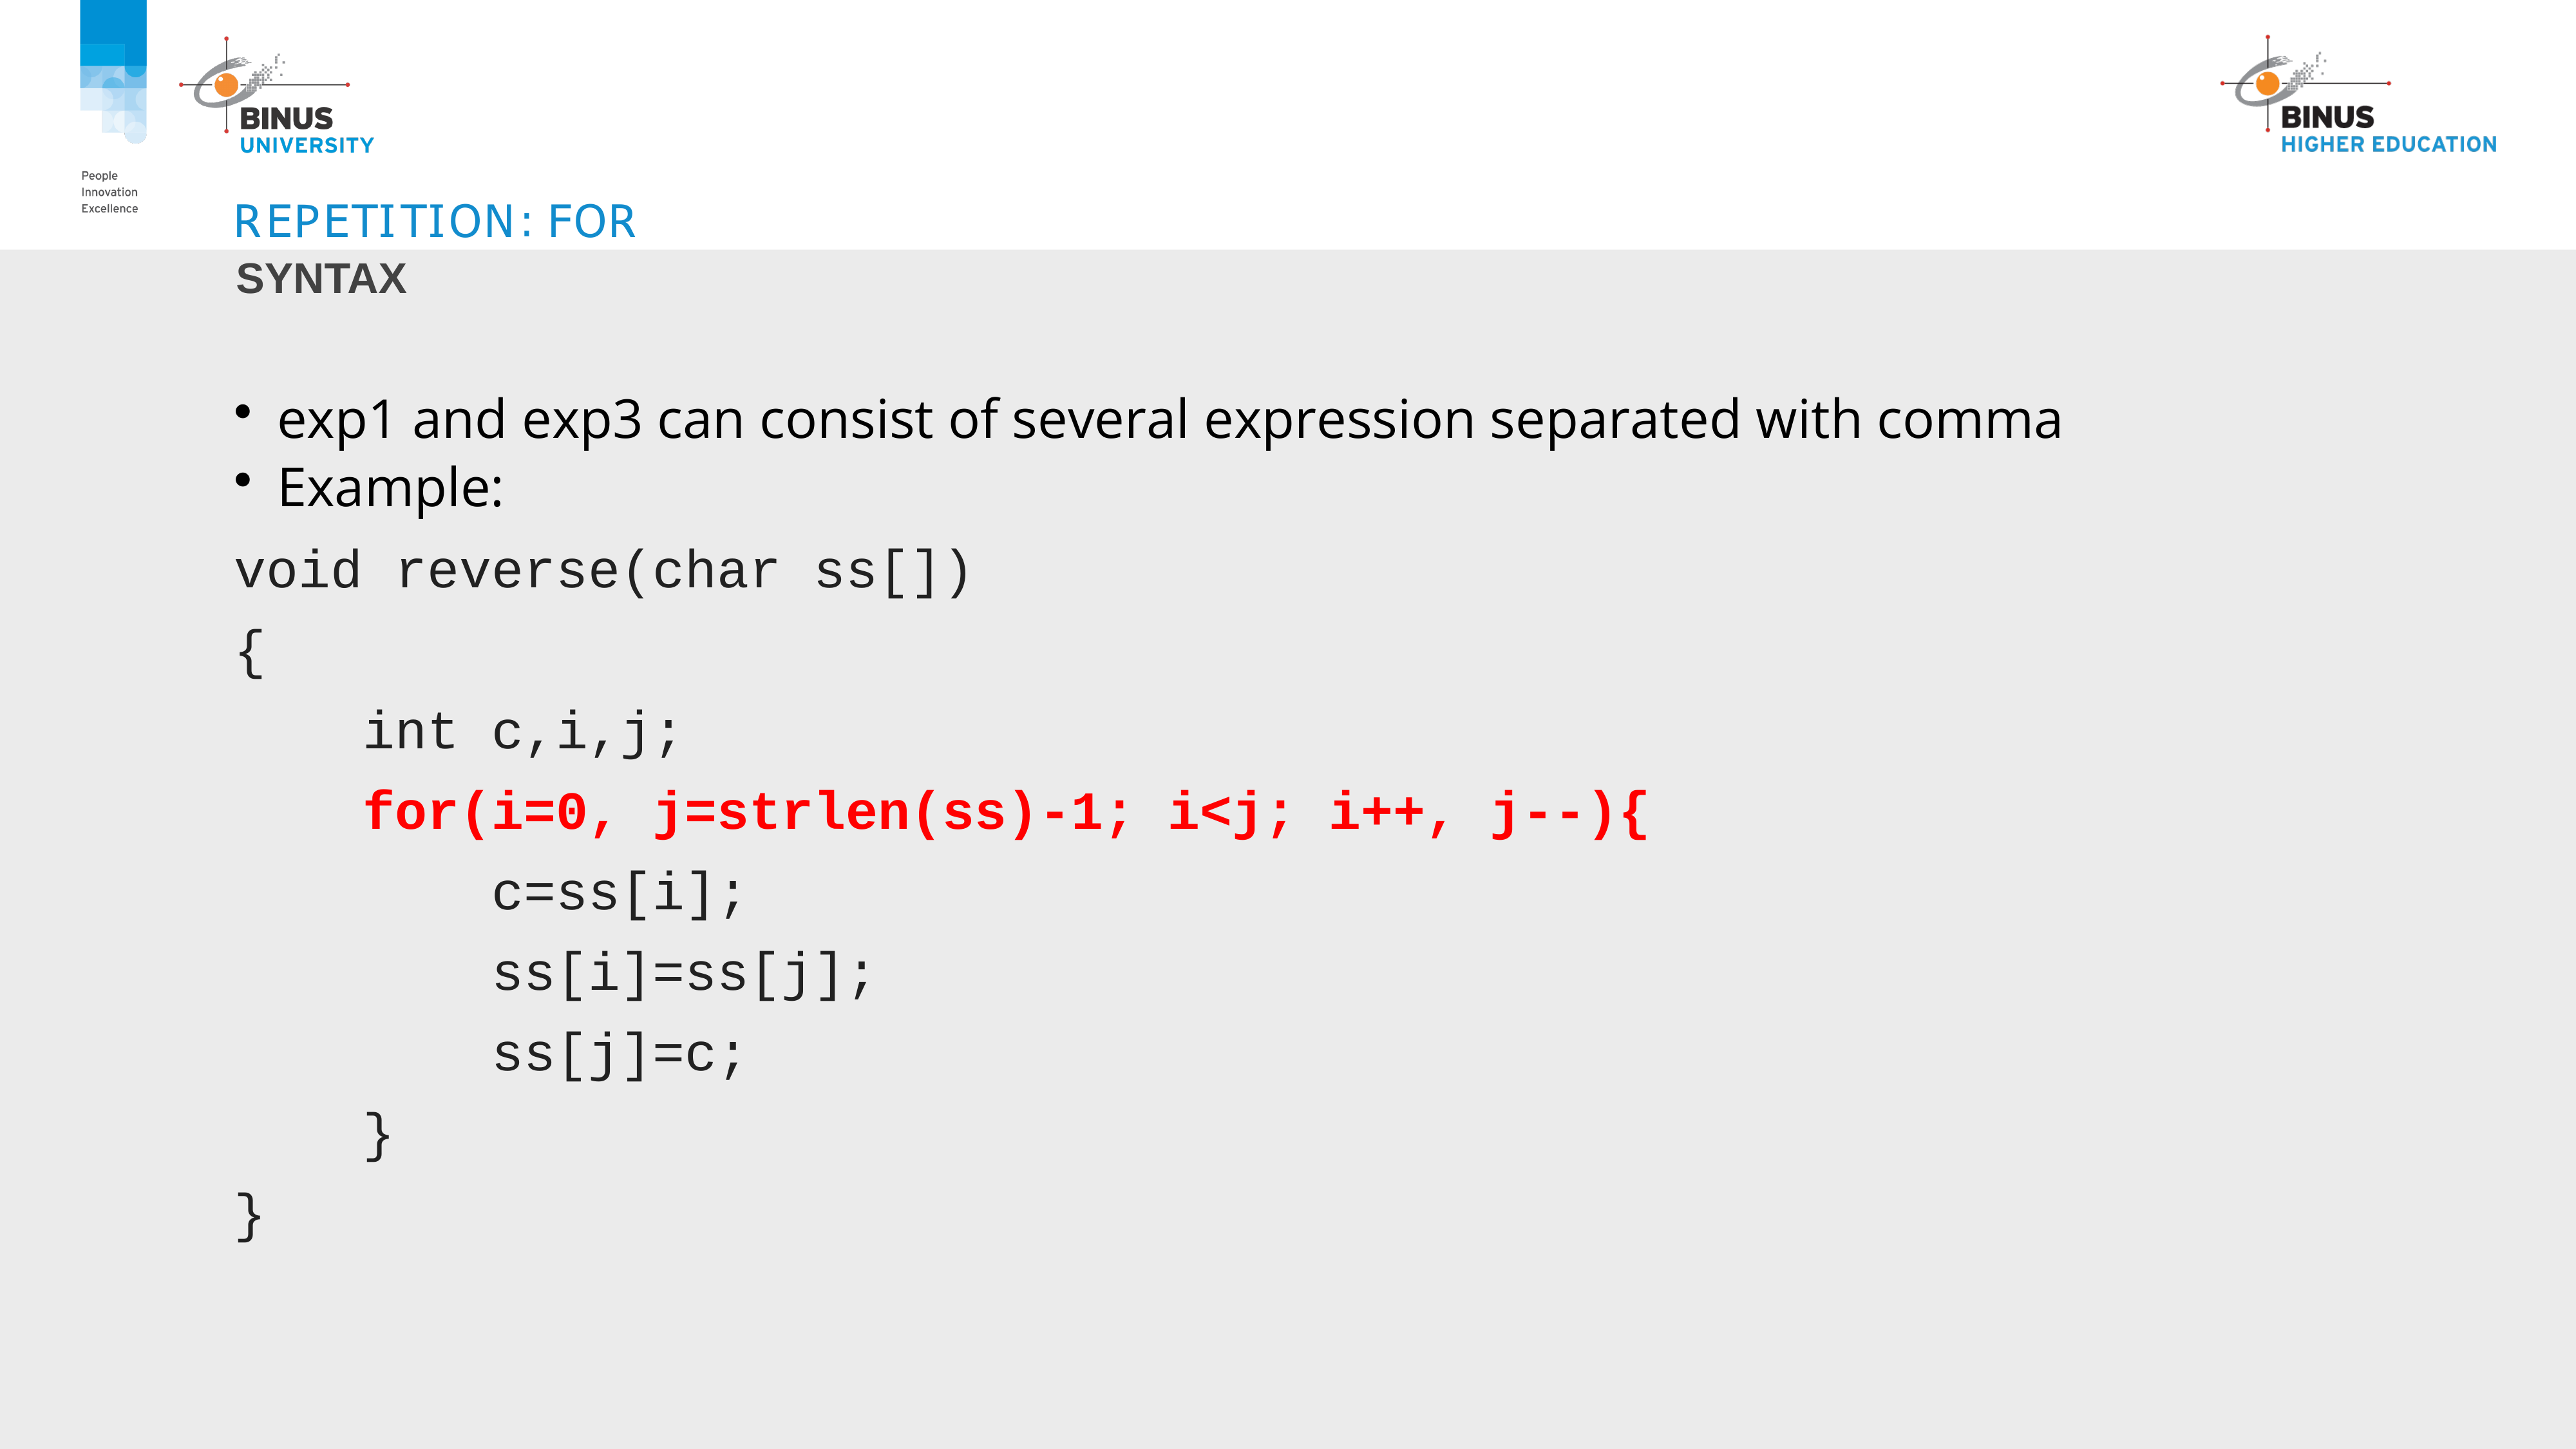

# repetition: for
syntax
exp1 and exp3 can consist of several expression separated with comma
Example:
void reverse(char ss[])
{
    int c,i,j;
    for(i=0, j=strlen(ss)-1; i<j; i++, j--){
        c=ss[i];
        ss[i]=ss[j];
        ss[j]=c;
    }
}